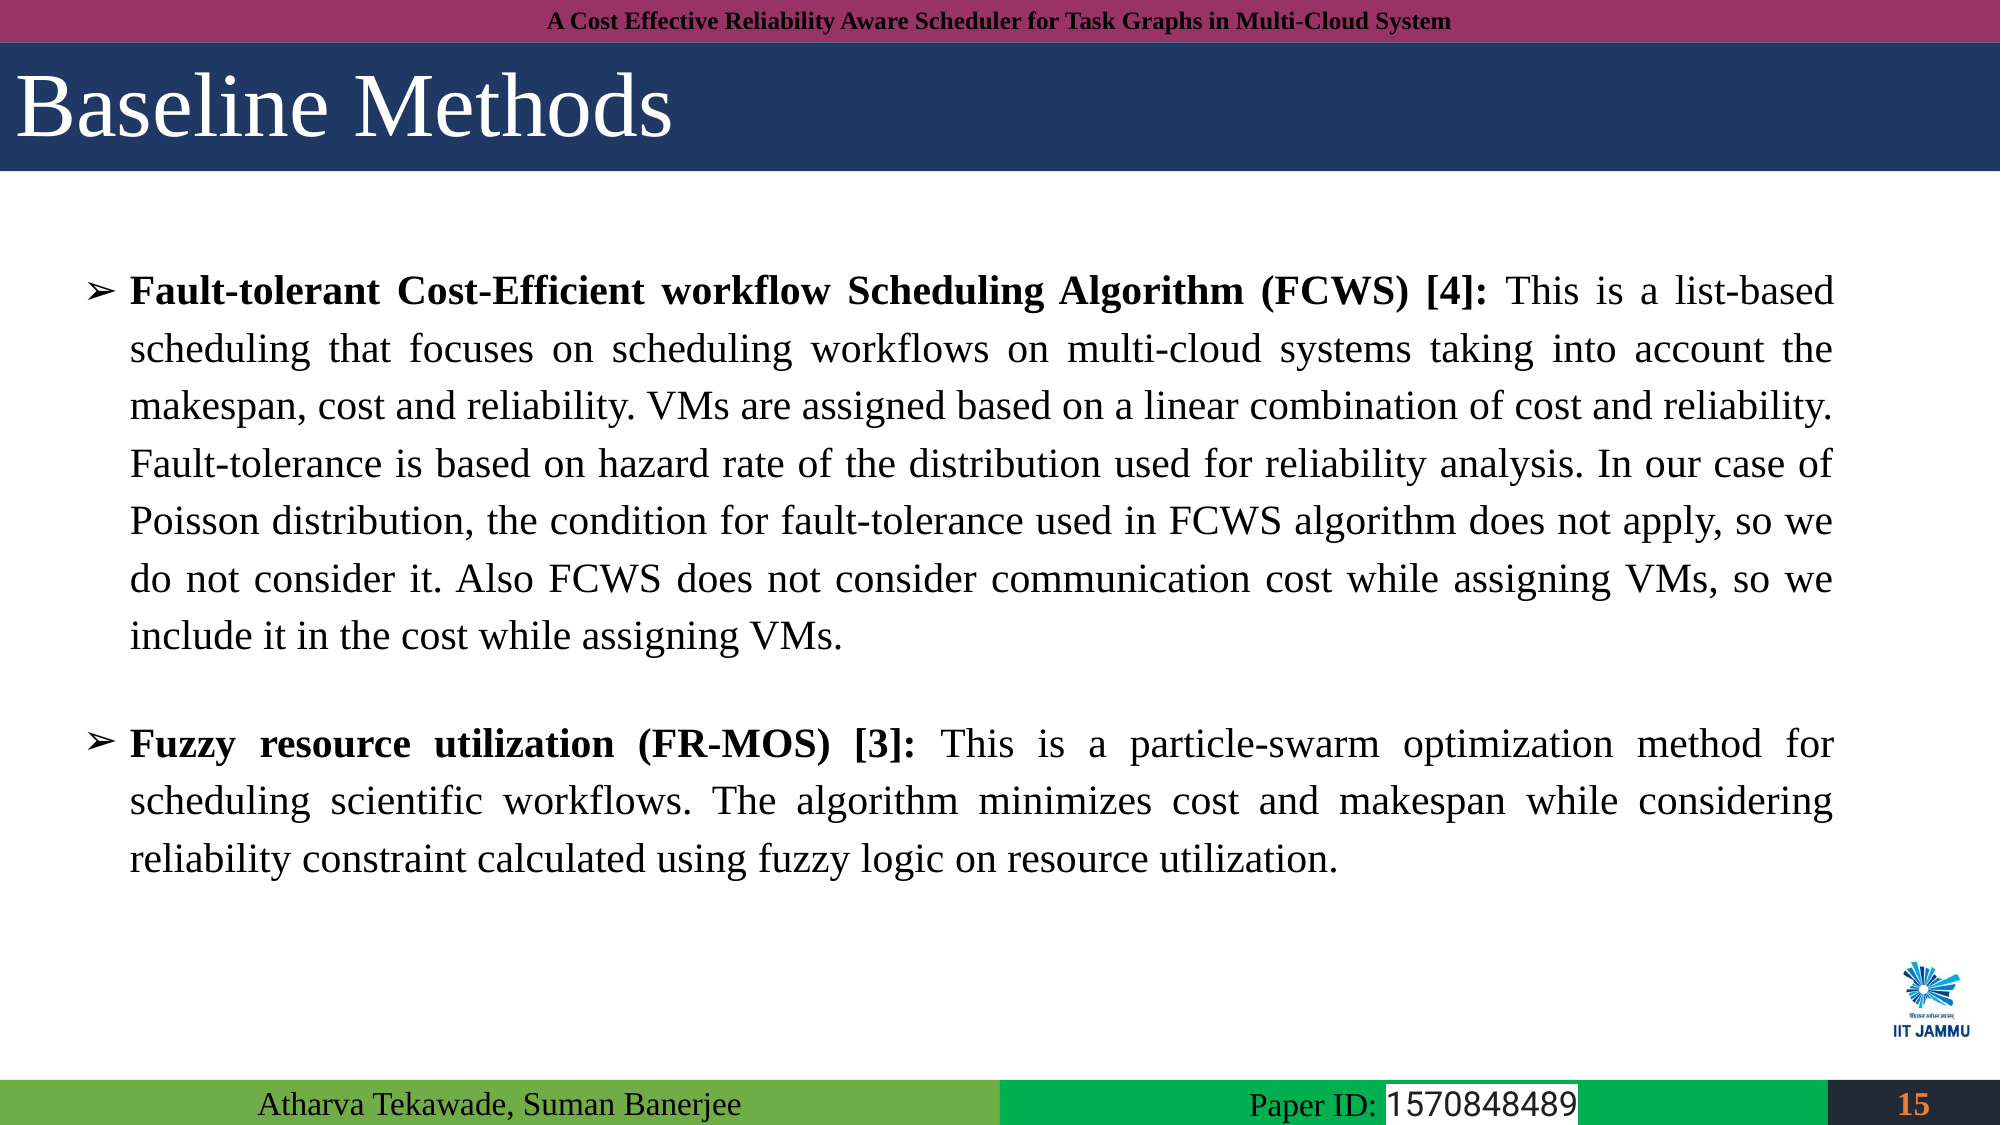

# Baseline Methods
Fault-tolerant Cost-Efficient workflow Scheduling Algorithm (FCWS) [4]: This is a list-based scheduling that focuses on scheduling workflows on multi-cloud systems taking into account the makespan, cost and reliability. VMs are assigned based on a linear combination of cost and reliability. Fault-tolerance is based on hazard rate of the distribution used for reliability analysis. In our case of Poisson distribution, the condition for fault-tolerance used in FCWS algorithm does not apply, so we do not consider it. Also FCWS does not consider communication cost while assigning VMs, so we include it in the cost while assigning VMs.

Fuzzy resource utilization (FR-MOS) [3]: This is a particle-swarm optimization method for scheduling scientific workflows. The algorithm minimizes cost and makespan while considering reliability constraint calculated using fuzzy logic on resource utilization.